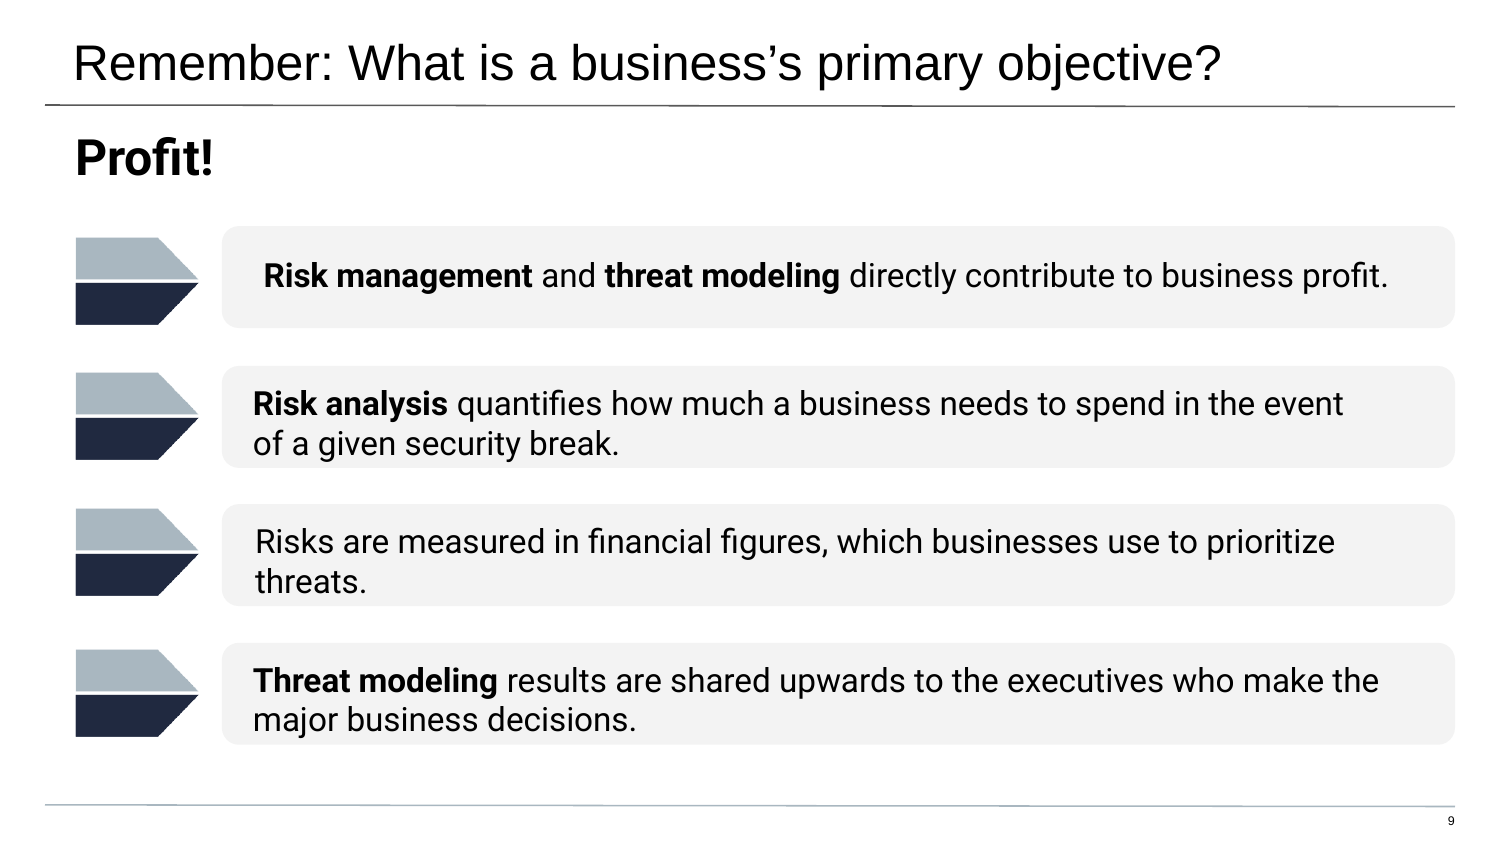

# Remember: What is a business’s primary objective?
Profit!
Risk management and threat modeling directly contribute to business profit.
Risk analysis quantifies how much a business needs to spend in the event of a given security break.
Risks are measured in financial figures, which businesses use to prioritize threats.
Threat modeling results are shared upwards to the executives who make the major business decisions.
9